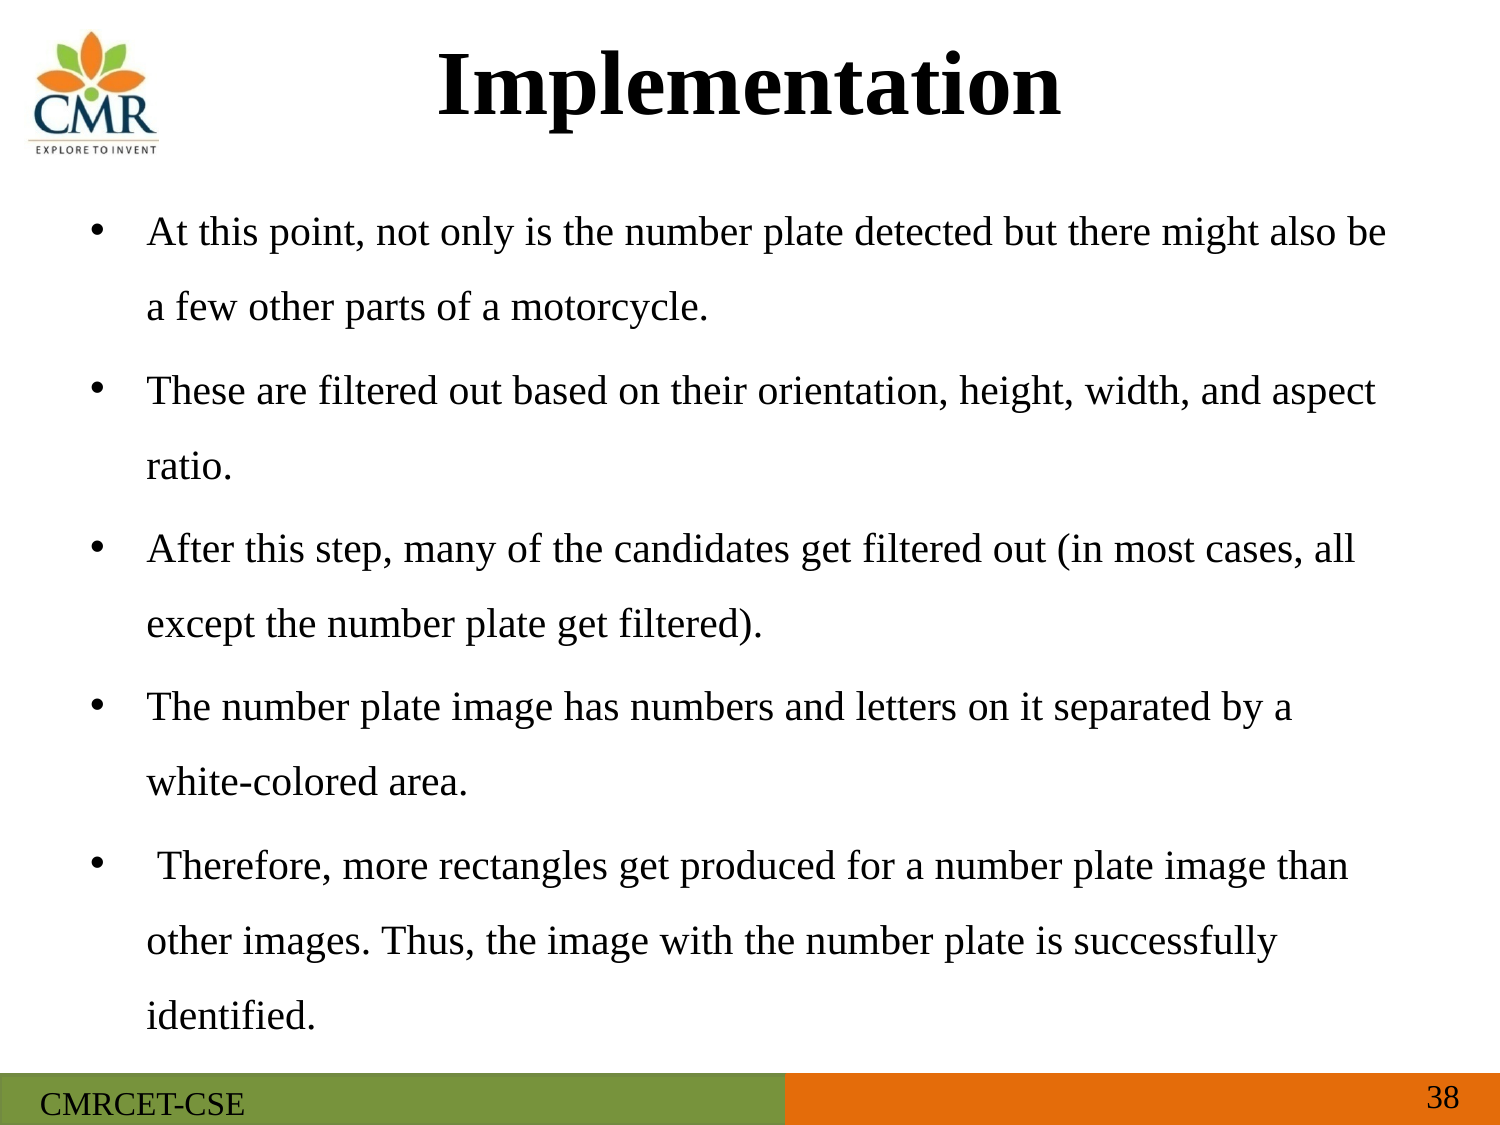

# Implementation
At this point, not only is the number plate detected but there might also be a few other parts of a motorcycle.
These are filtered out based on their orientation, height, width, and aspect ratio.
After this step, many of the candidates get filtered out (in most cases, all except the number plate get filtered).
The number plate image has numbers and letters on it separated by a white-colored area.
 Therefore, more rectangles get produced for a number plate image than other images. Thus, the image with the number plate is successfully identified.

38
CMRCET-CSE